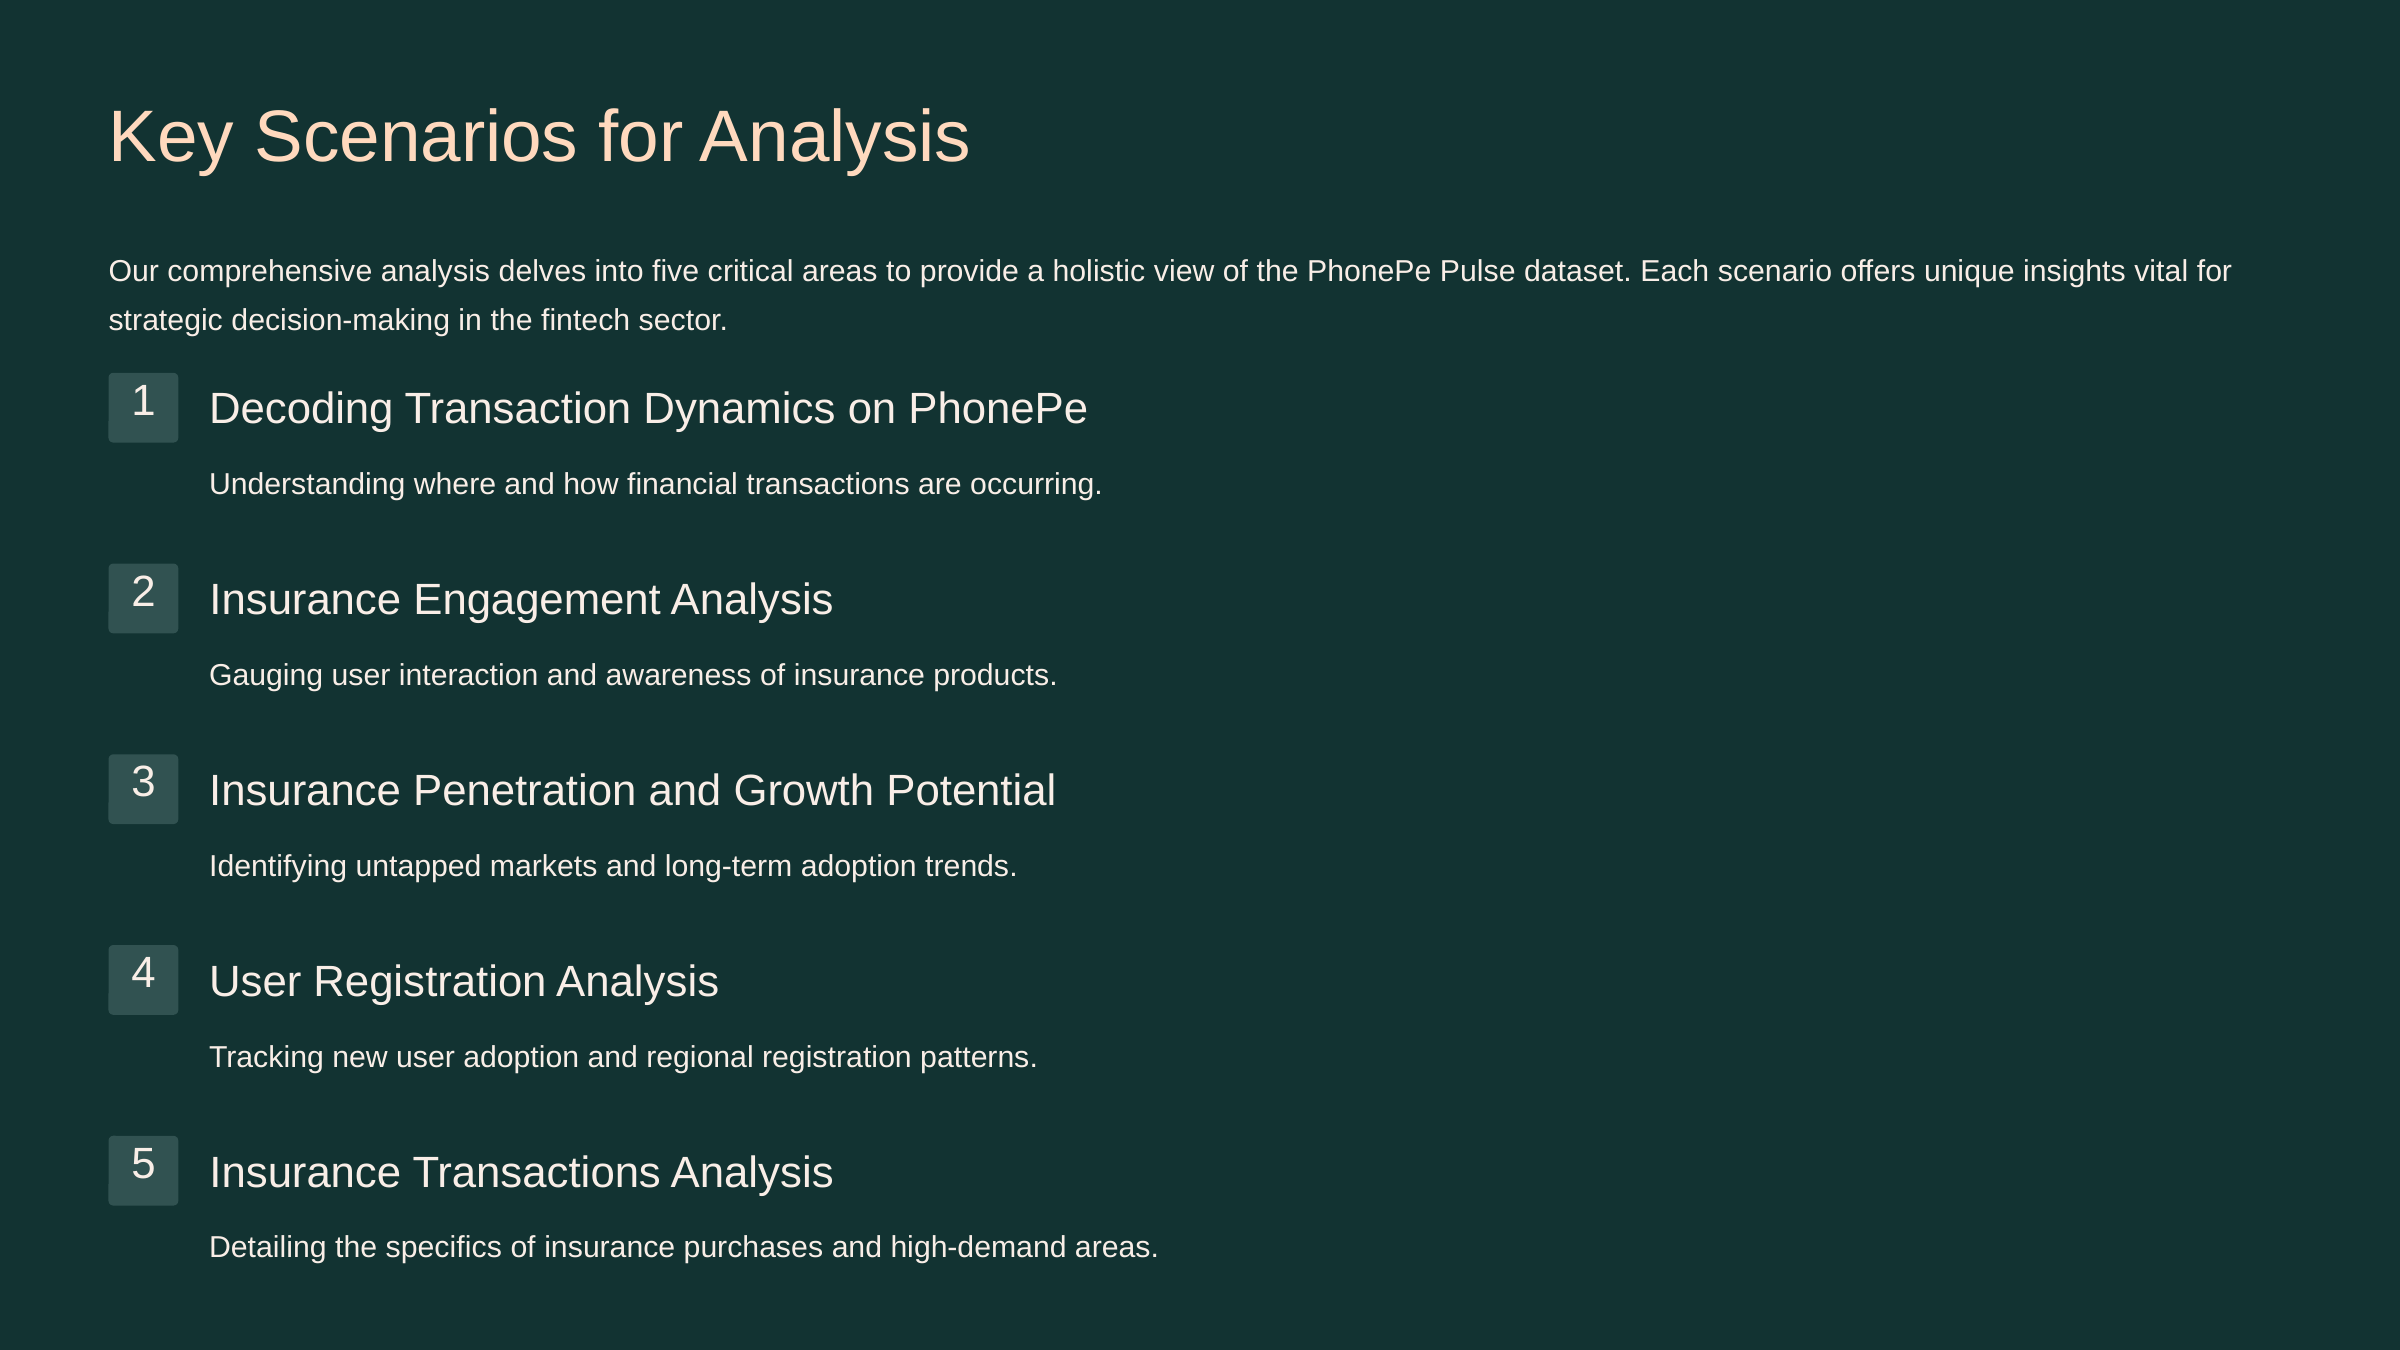

Key Scenarios for Analysis
Our comprehensive analysis delves into five critical areas to provide a holistic view of the PhonePe Pulse dataset. Each scenario offers unique insights vital for strategic decision-making in the fintech sector.

Decoding Transaction Dynamics on PhonePe
1
Understanding where and how financial transactions are occurring.

Insurance Engagement Analysis
2
Gauging user interaction and awareness of insurance products.

Insurance Penetration and Growth Potential
3
Identifying untapped markets and long-term adoption trends.

User Registration Analysis
4
Tracking new user adoption and regional registration patterns.

Insurance Transactions Analysis
5
Detailing the specifics of insurance purchases and high-demand areas.